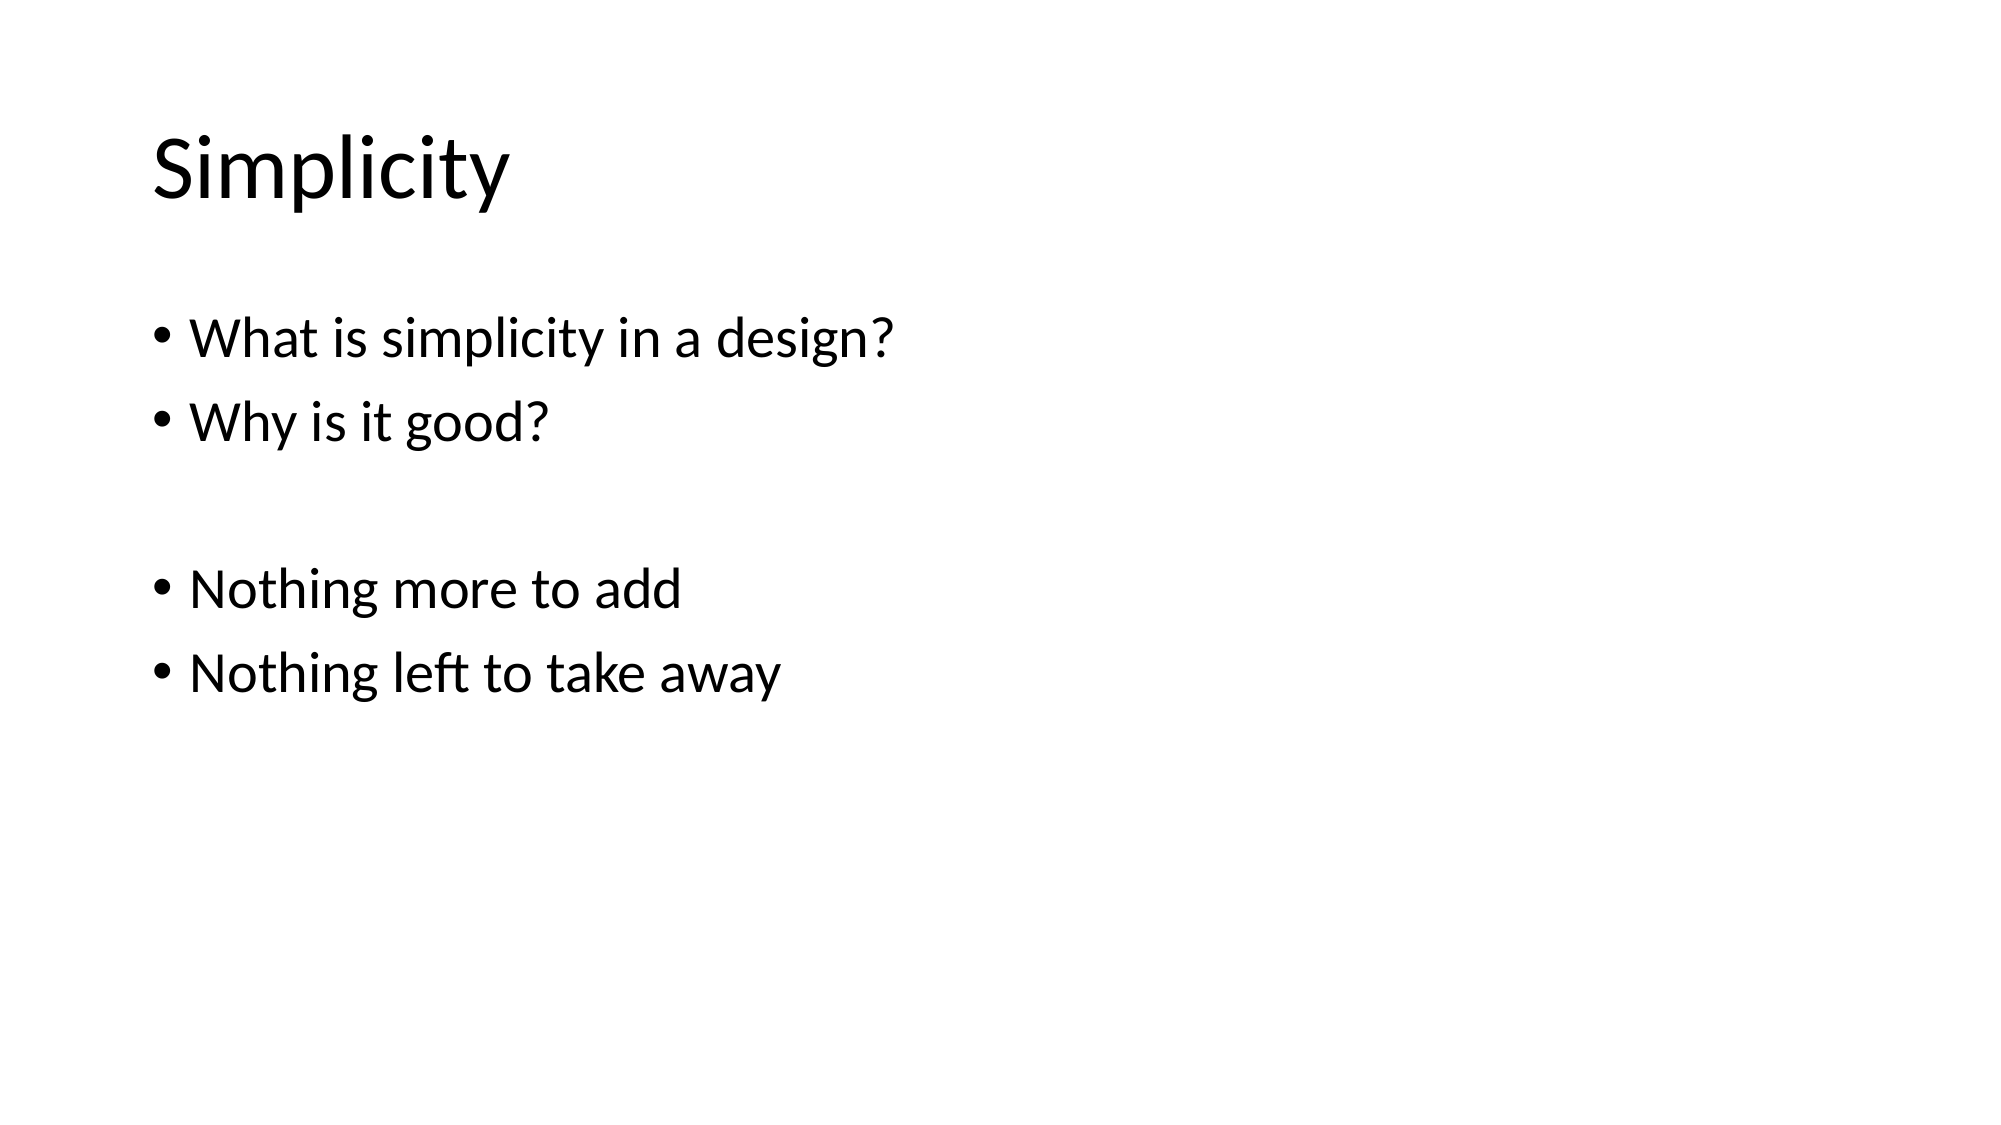

# Simplicity
What is simplicity in a design?
Why is it good?

Nothing more to add
Nothing left to take away